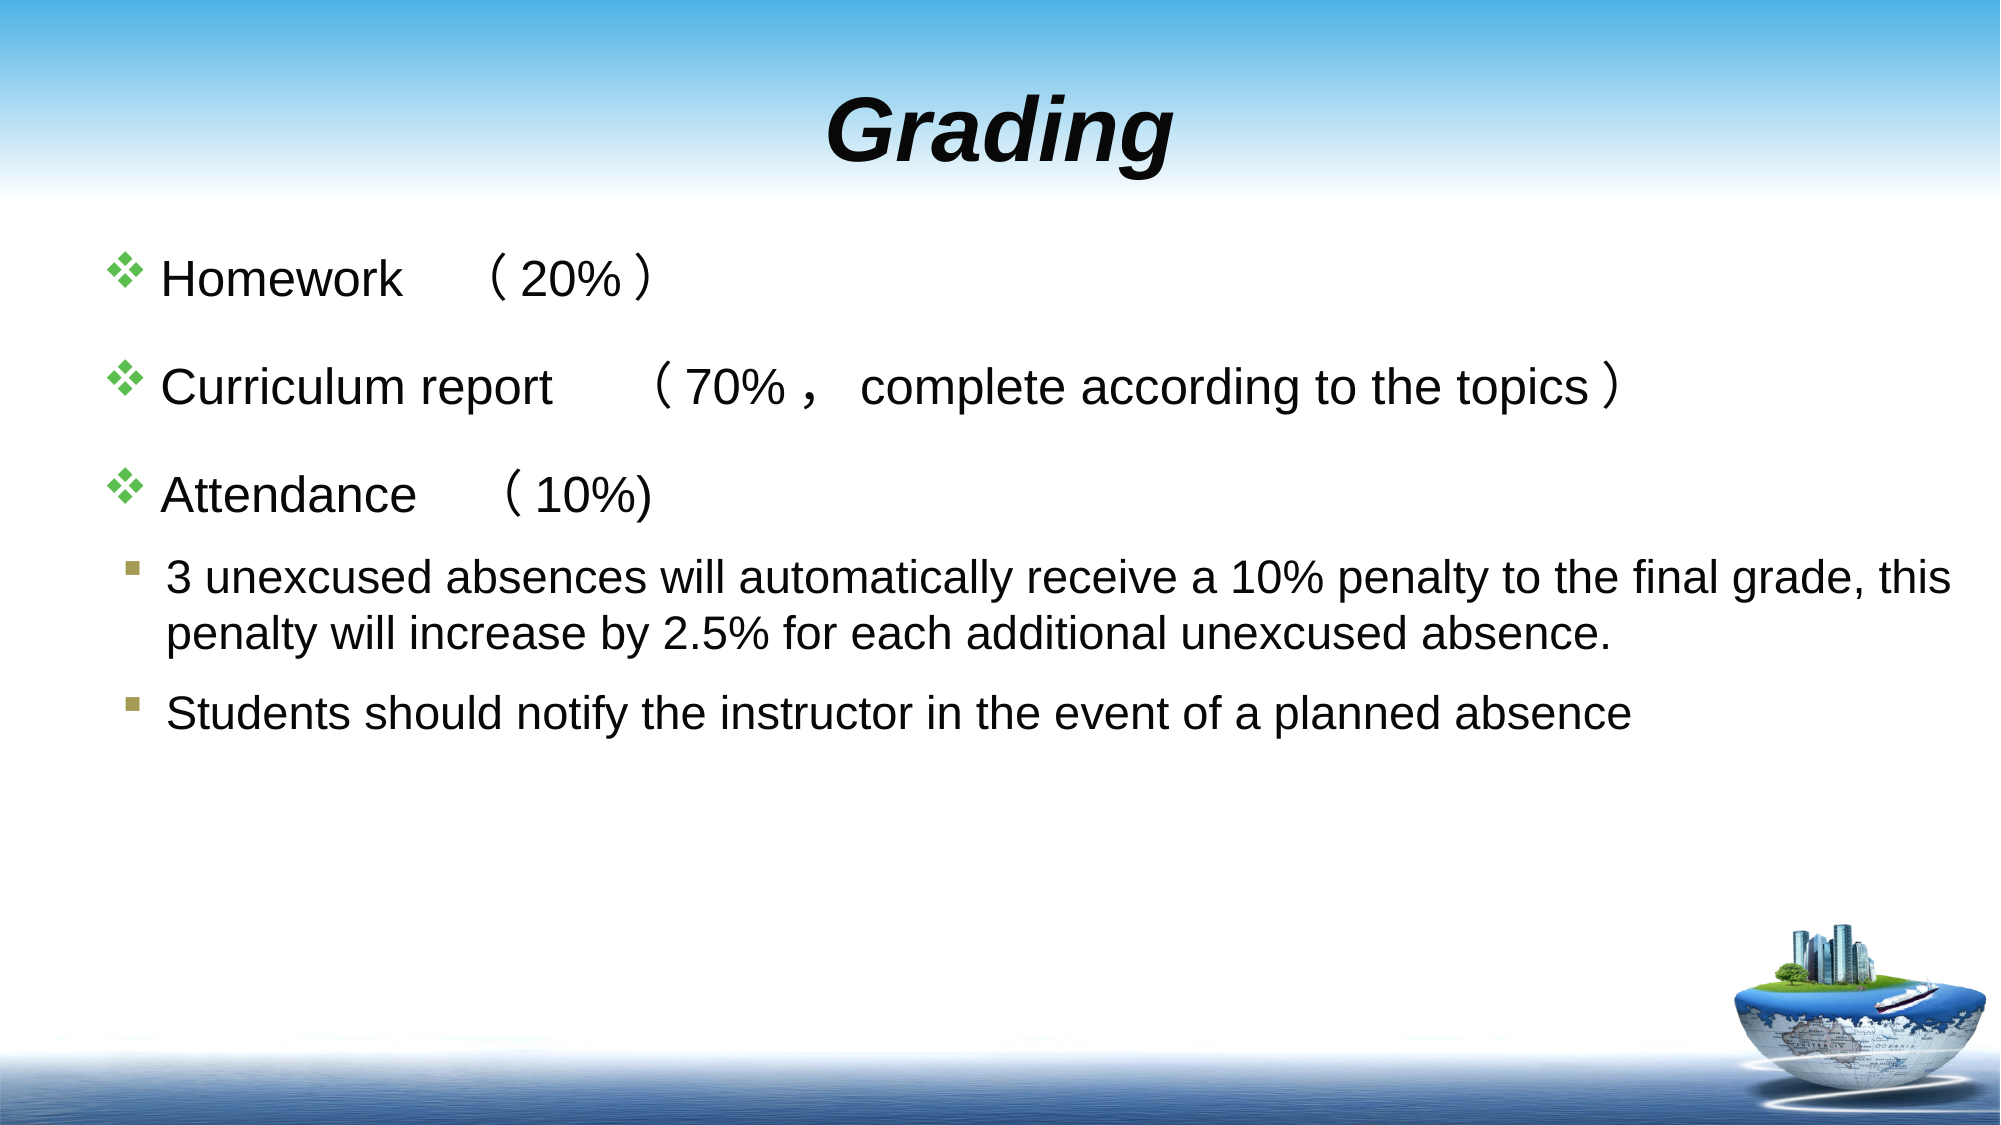

# Grading
 Homework   （20%）
 Curriculum report    （70%，complete according to the topics）
 Attendance   （10%)
3 unexcused absences will automatically receive a 10% penalty to the final grade, this penalty will increase by 2.5% for each additional unexcused absence.
Students should notify the instructor in the event of a planned absence